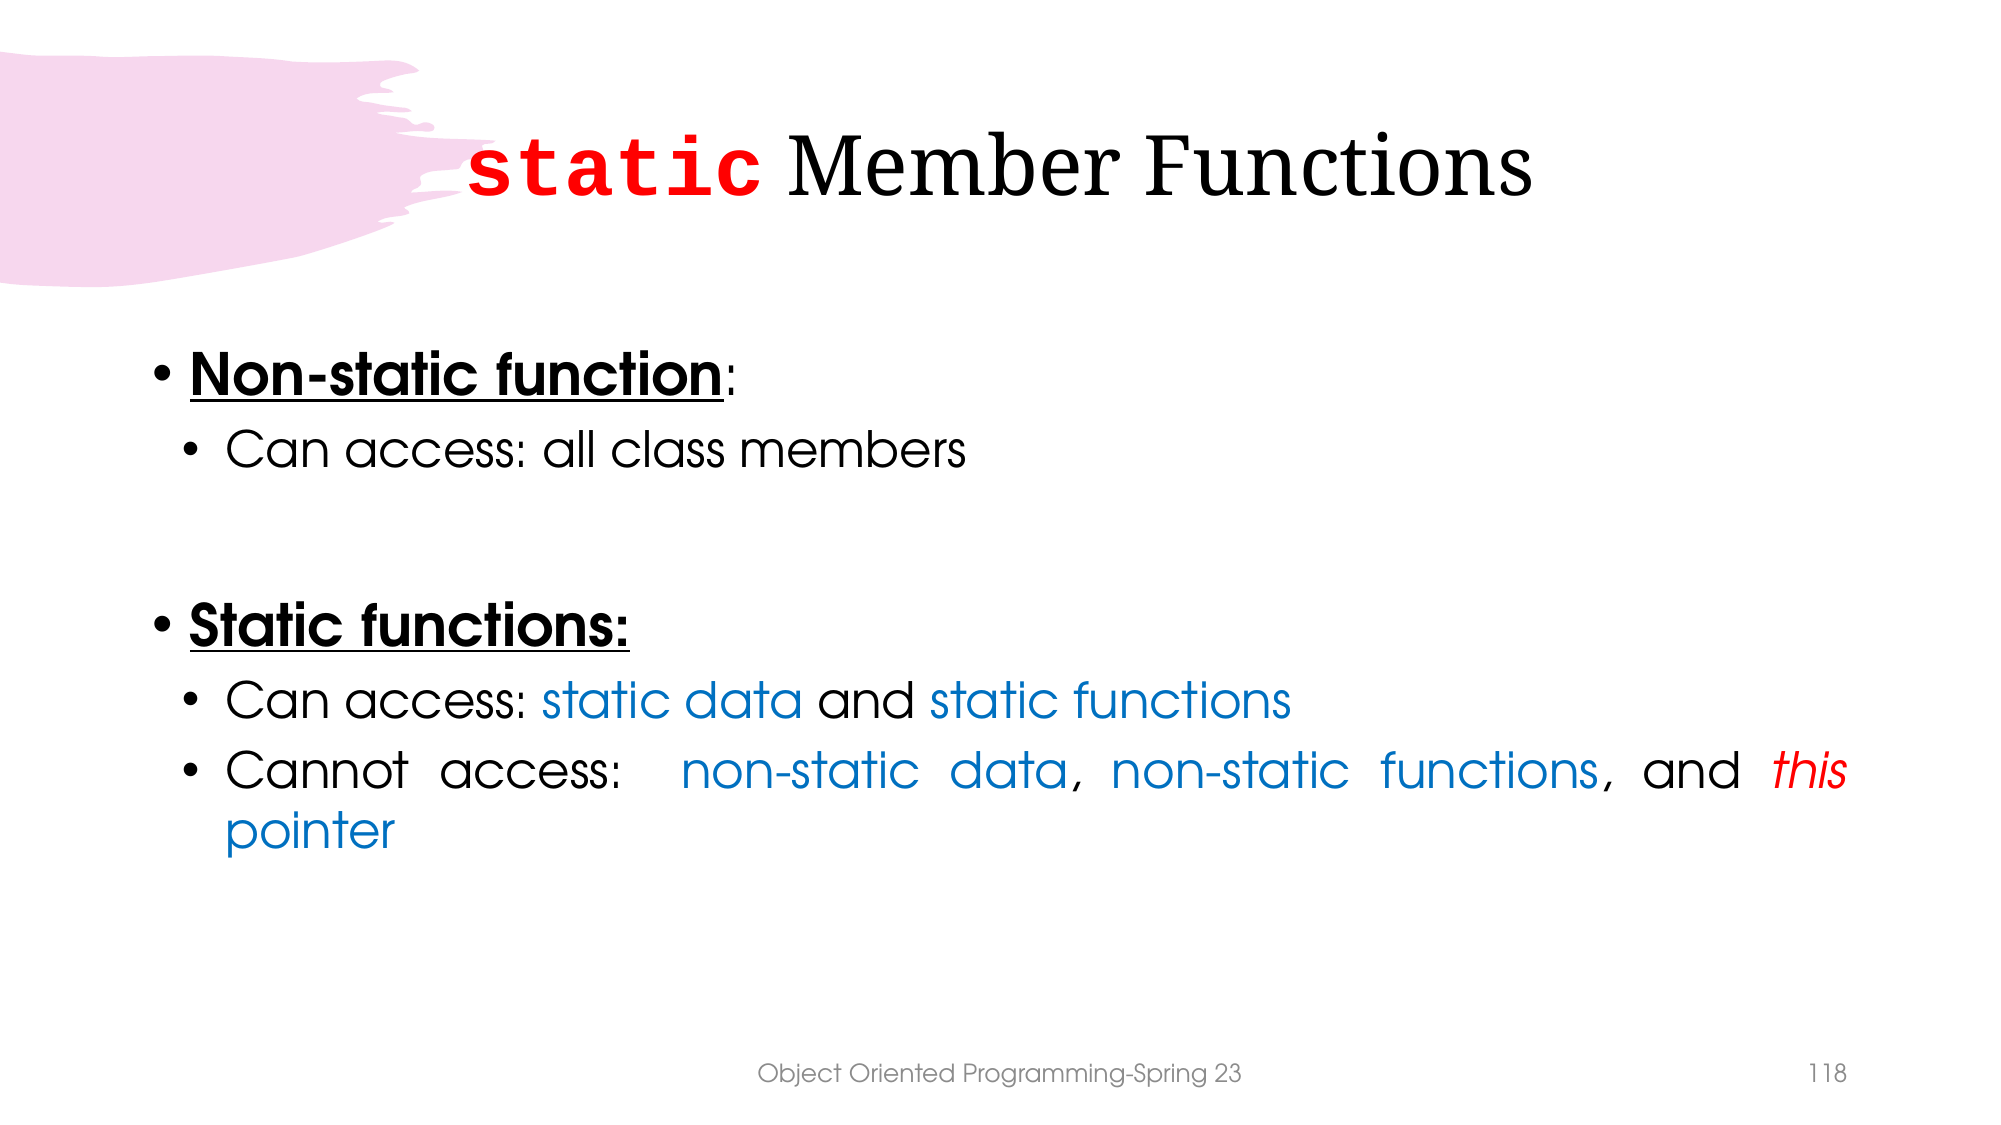

# static Member Functions
Non-static function:
Can access: all class members

Static functions:
Can access: static data and static functions
Cannot access:  non-static data, non-static functions, and this pointer
Object Oriented Programming-Spring 23
118